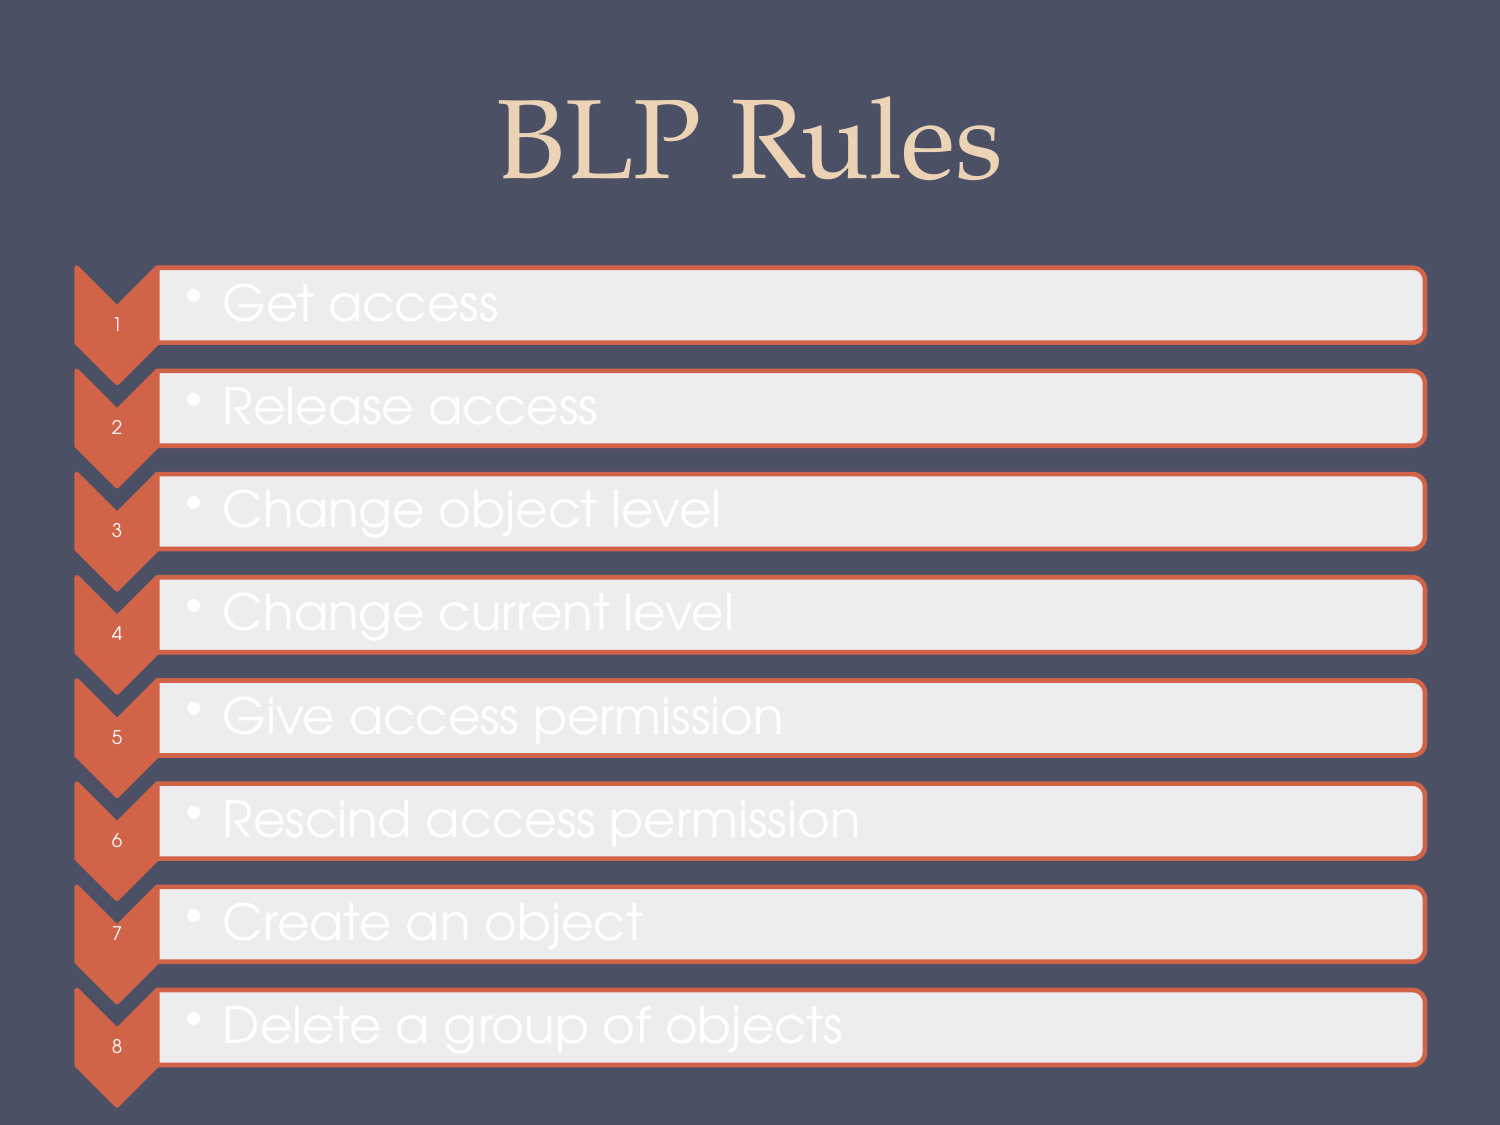

# BLP Rules
1
Get access
2
Release access
3
Change object level
4
Change current level
5
Give access permission
6
Rescind access permission
7
Create an object
8
Delete a group of objects